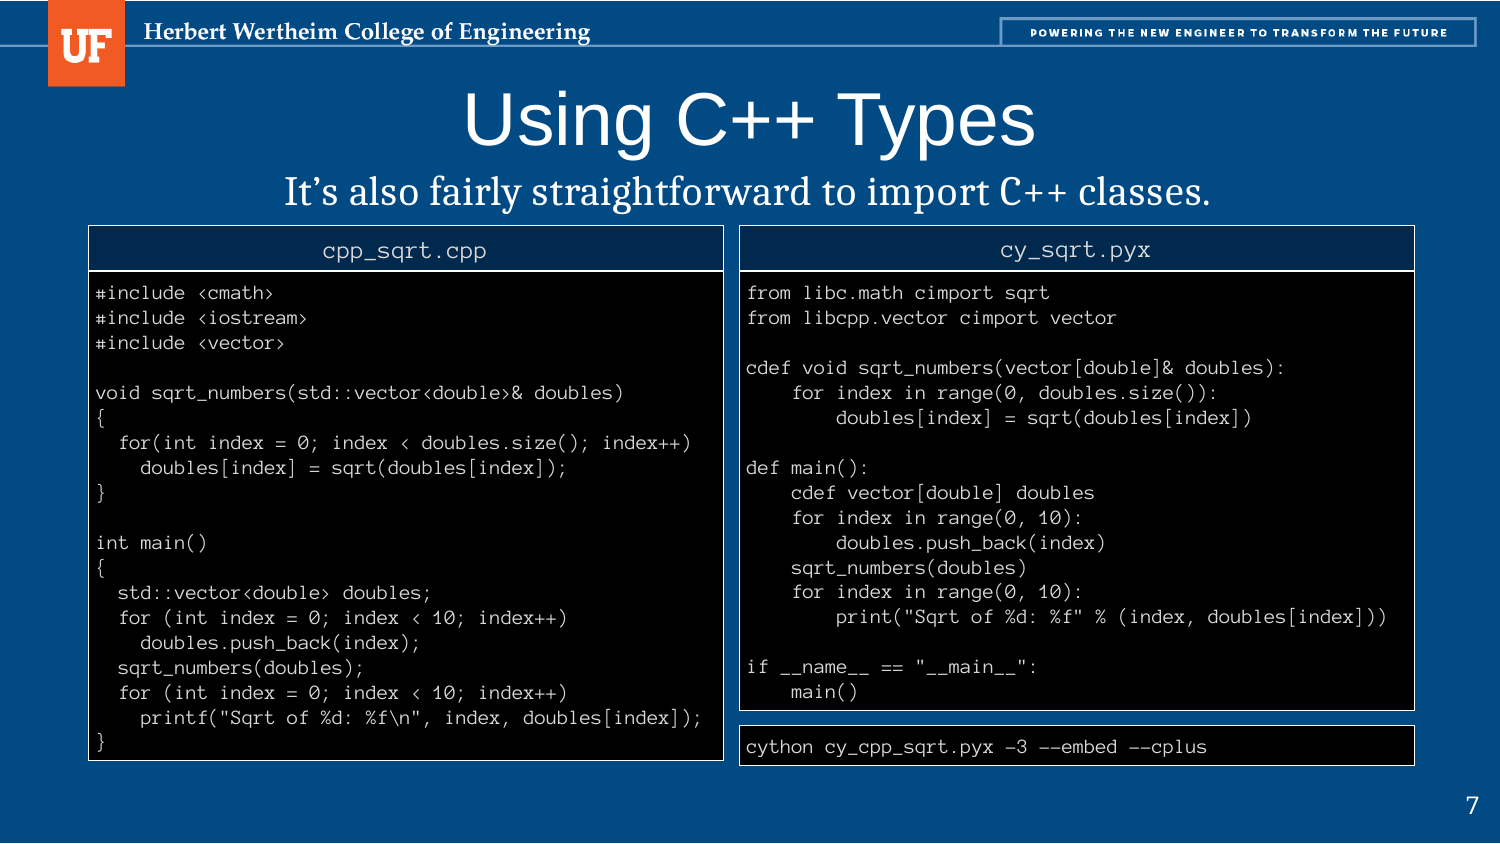

# Using C++ Types
It’s also fairly straightforward to import C++ classes.
cy_sqrt.pyx
cpp_sqrt.cpp
from libc.math cimport sqrt
from libcpp.vector cimport vector

cdef void sqrt_numbers(vector[double]& doubles):
    for index in range(0, doubles.size()):
        doubles[index] = sqrt(doubles[index])

def main():
    cdef vector[double] doubles
    for index in range(0, 10):
        doubles.push_back(index)
    sqrt_numbers(doubles)
    for index in range(0, 10):
        print("Sqrt of %d: %f" % (index, doubles[index]))

if __name__ == "__main__":
    main()
#include <cmath>
#include <iostream>
#include <vector>

void sqrt_numbers(std::vector<double>& doubles)
{
  for(int index = 0; index < doubles.size(); index++)
    doubles[index] = sqrt(doubles[index]);
}

int main()
{
  std::vector<double> doubles;
  for (int index = 0; index < 10; index++)
    doubles.push_back(index);
  sqrt_numbers(doubles);
  for (int index = 0; index < 10; index++)
    printf("Sqrt of %d: %f\n", index, doubles[index]);
}
cython cy_cpp_sqrt.pyx -3 --embed --cplus
7